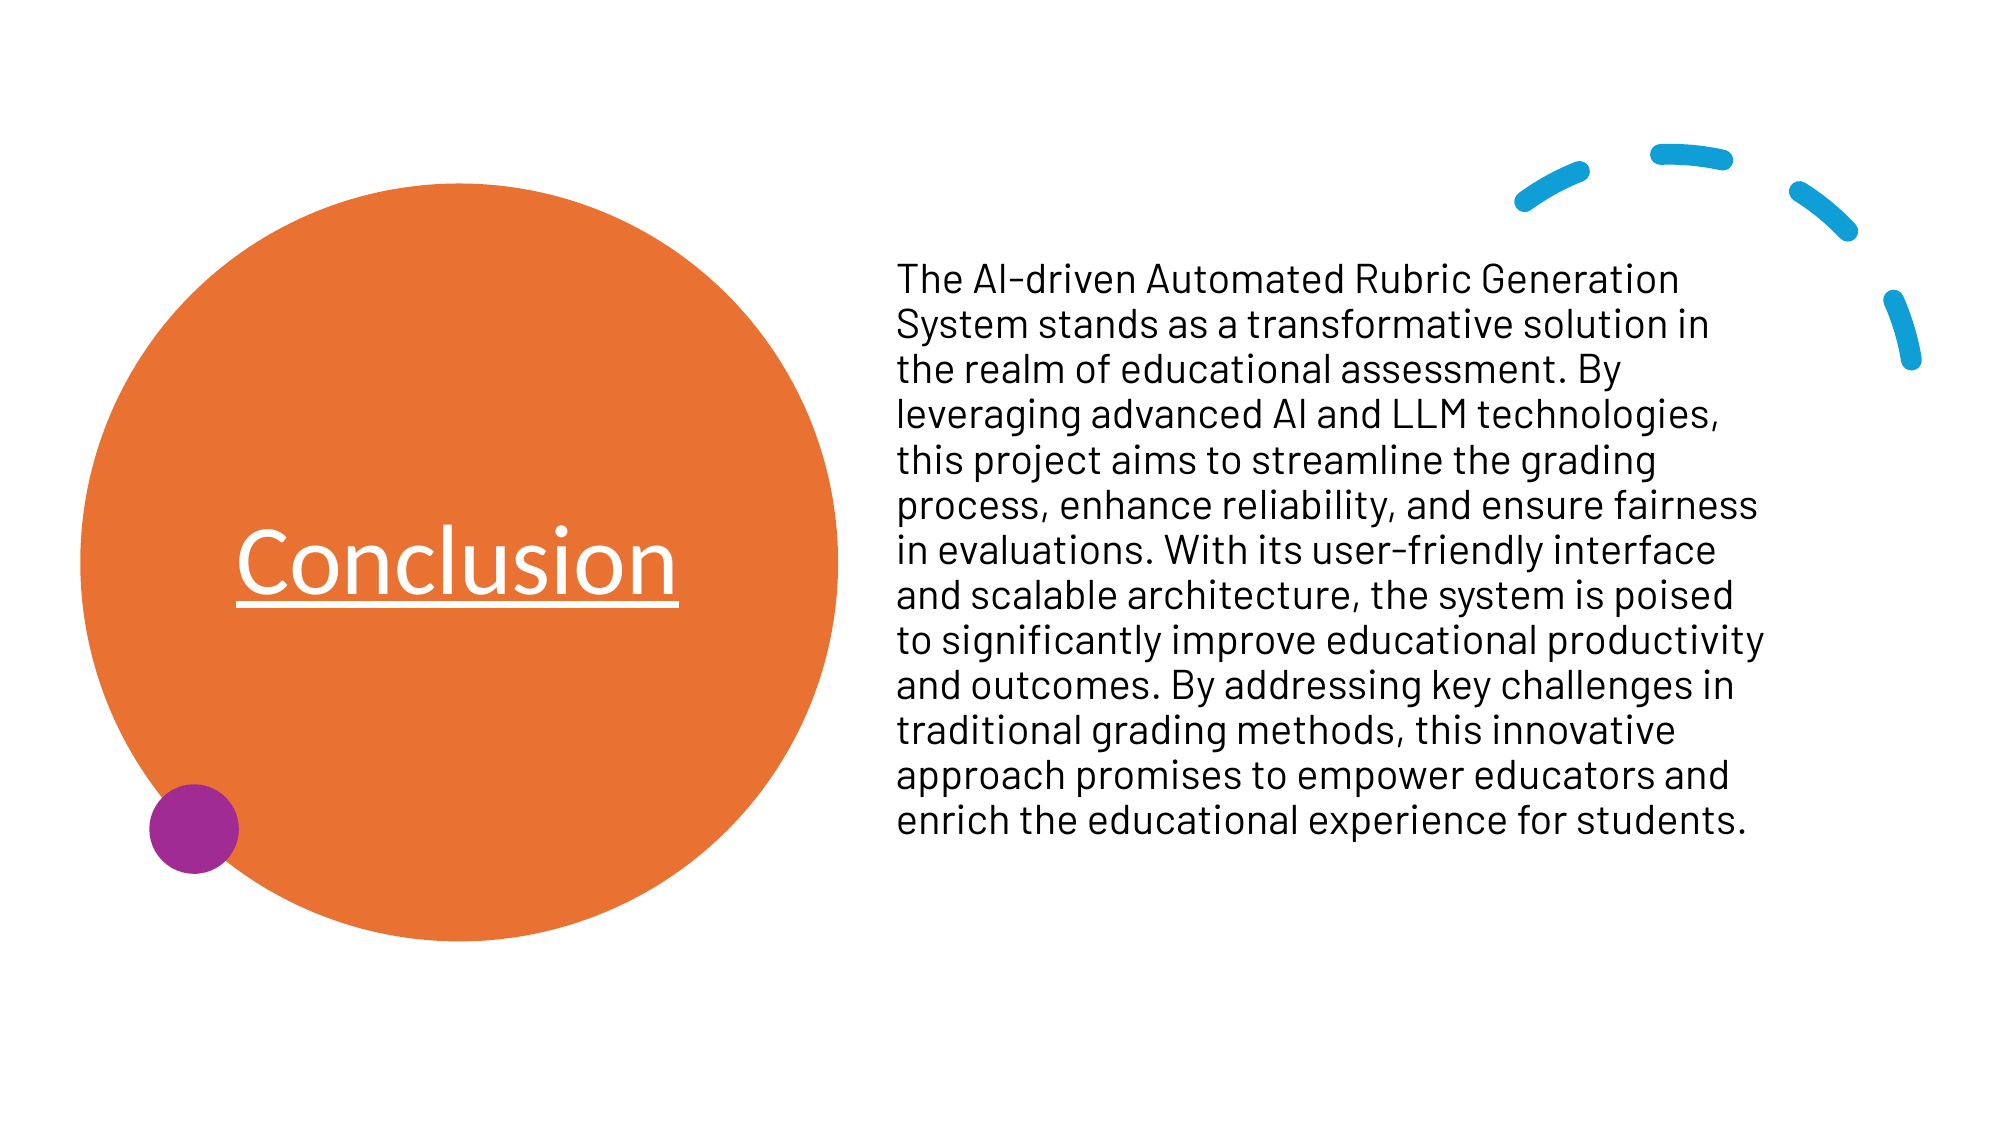

# Conclusion
The AI-driven Automated Rubric Generation System stands as a transformative solution in the realm of educational assessment. By leveraging advanced AI and LLM technologies, this project aims to streamline the grading process, enhance reliability, and ensure fairness in evaluations. With its user-friendly interface and scalable architecture, the system is poised to significantly improve educational productivity and outcomes. By addressing key challenges in traditional grading methods, this innovative approach promises to empower educators and enrich the educational experience for students.